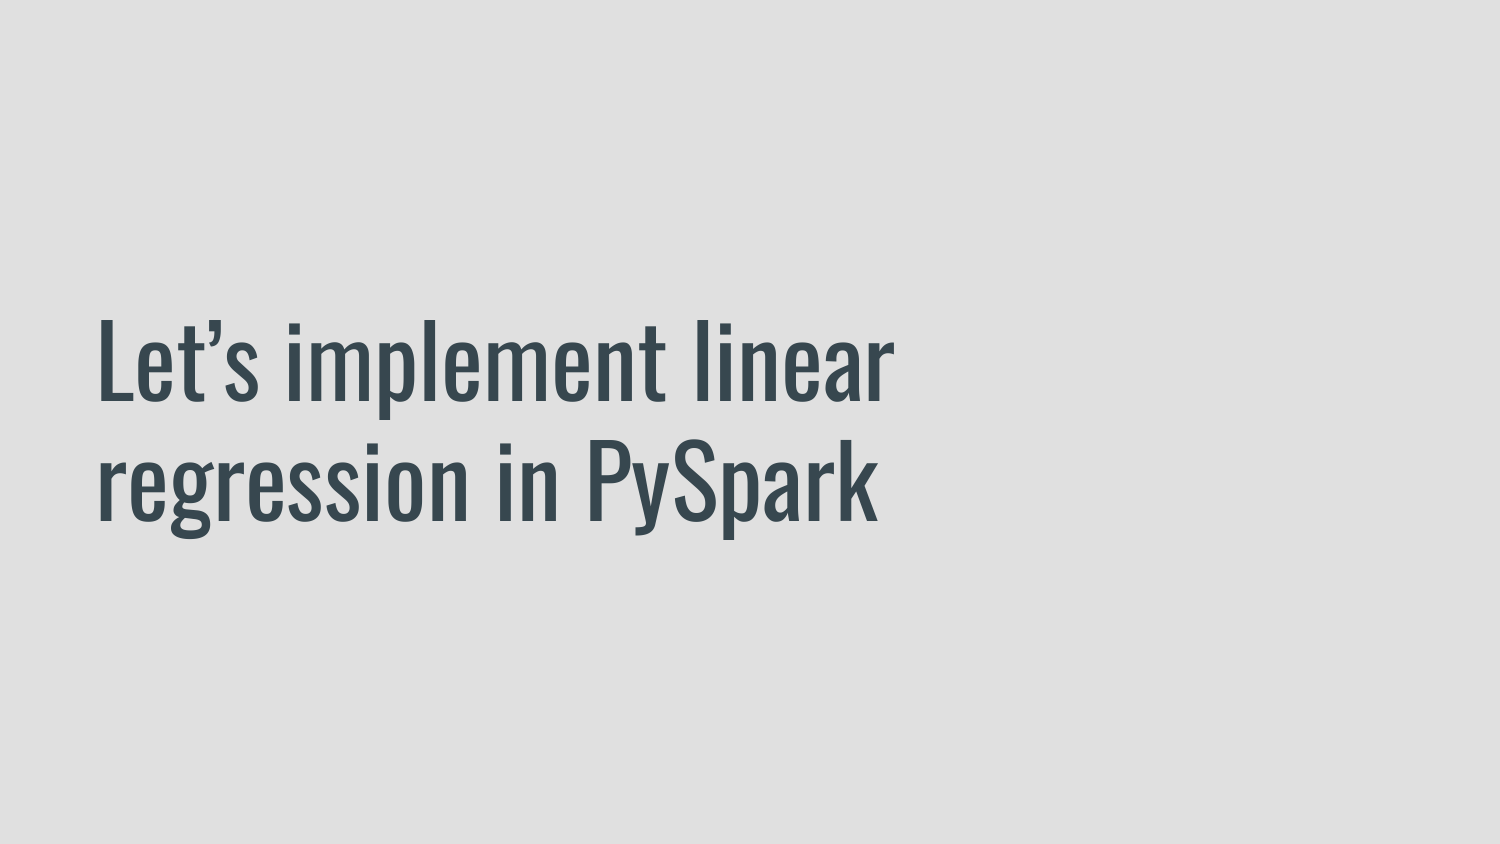

# Let’s implement linear regression in PySpark